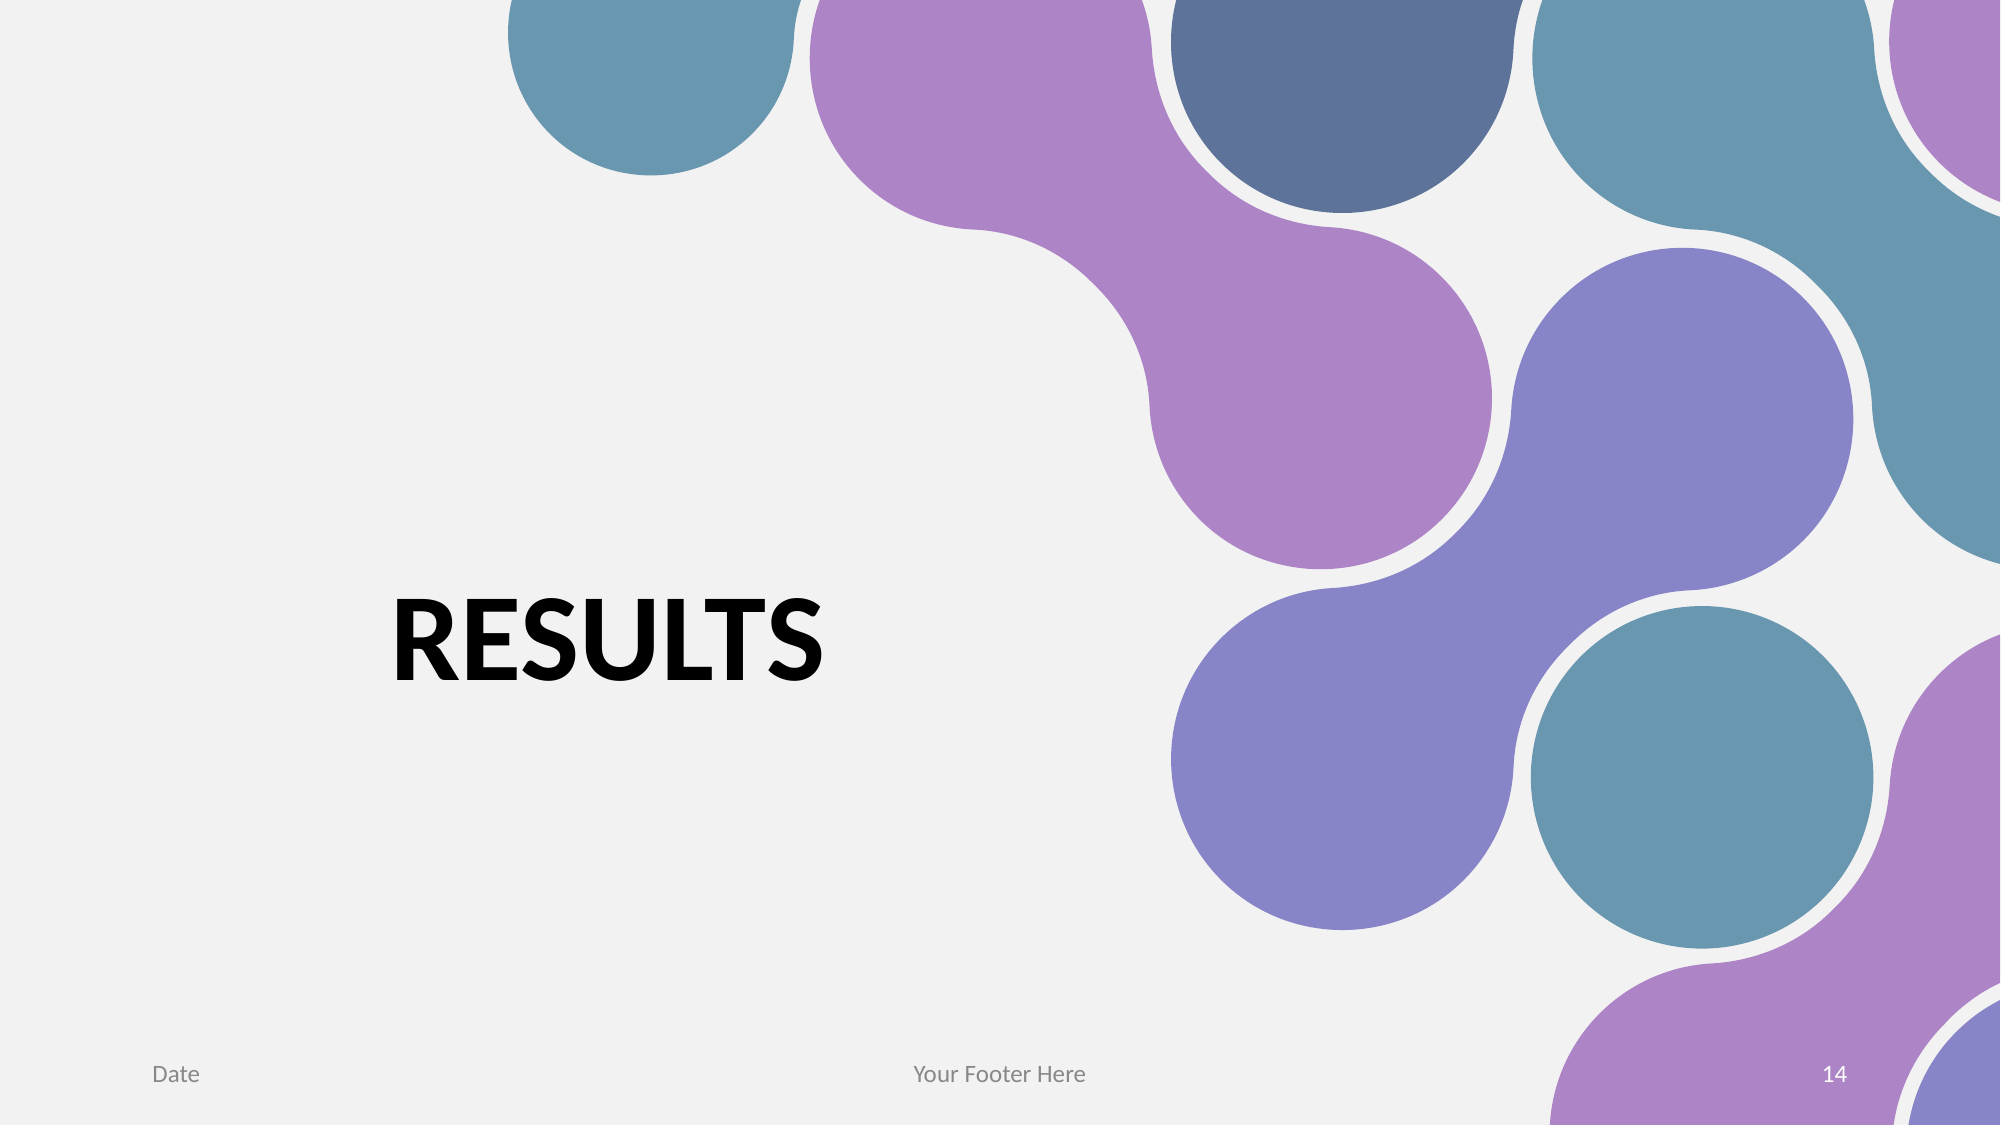

# RESULTS
Date
Your Footer Here
14